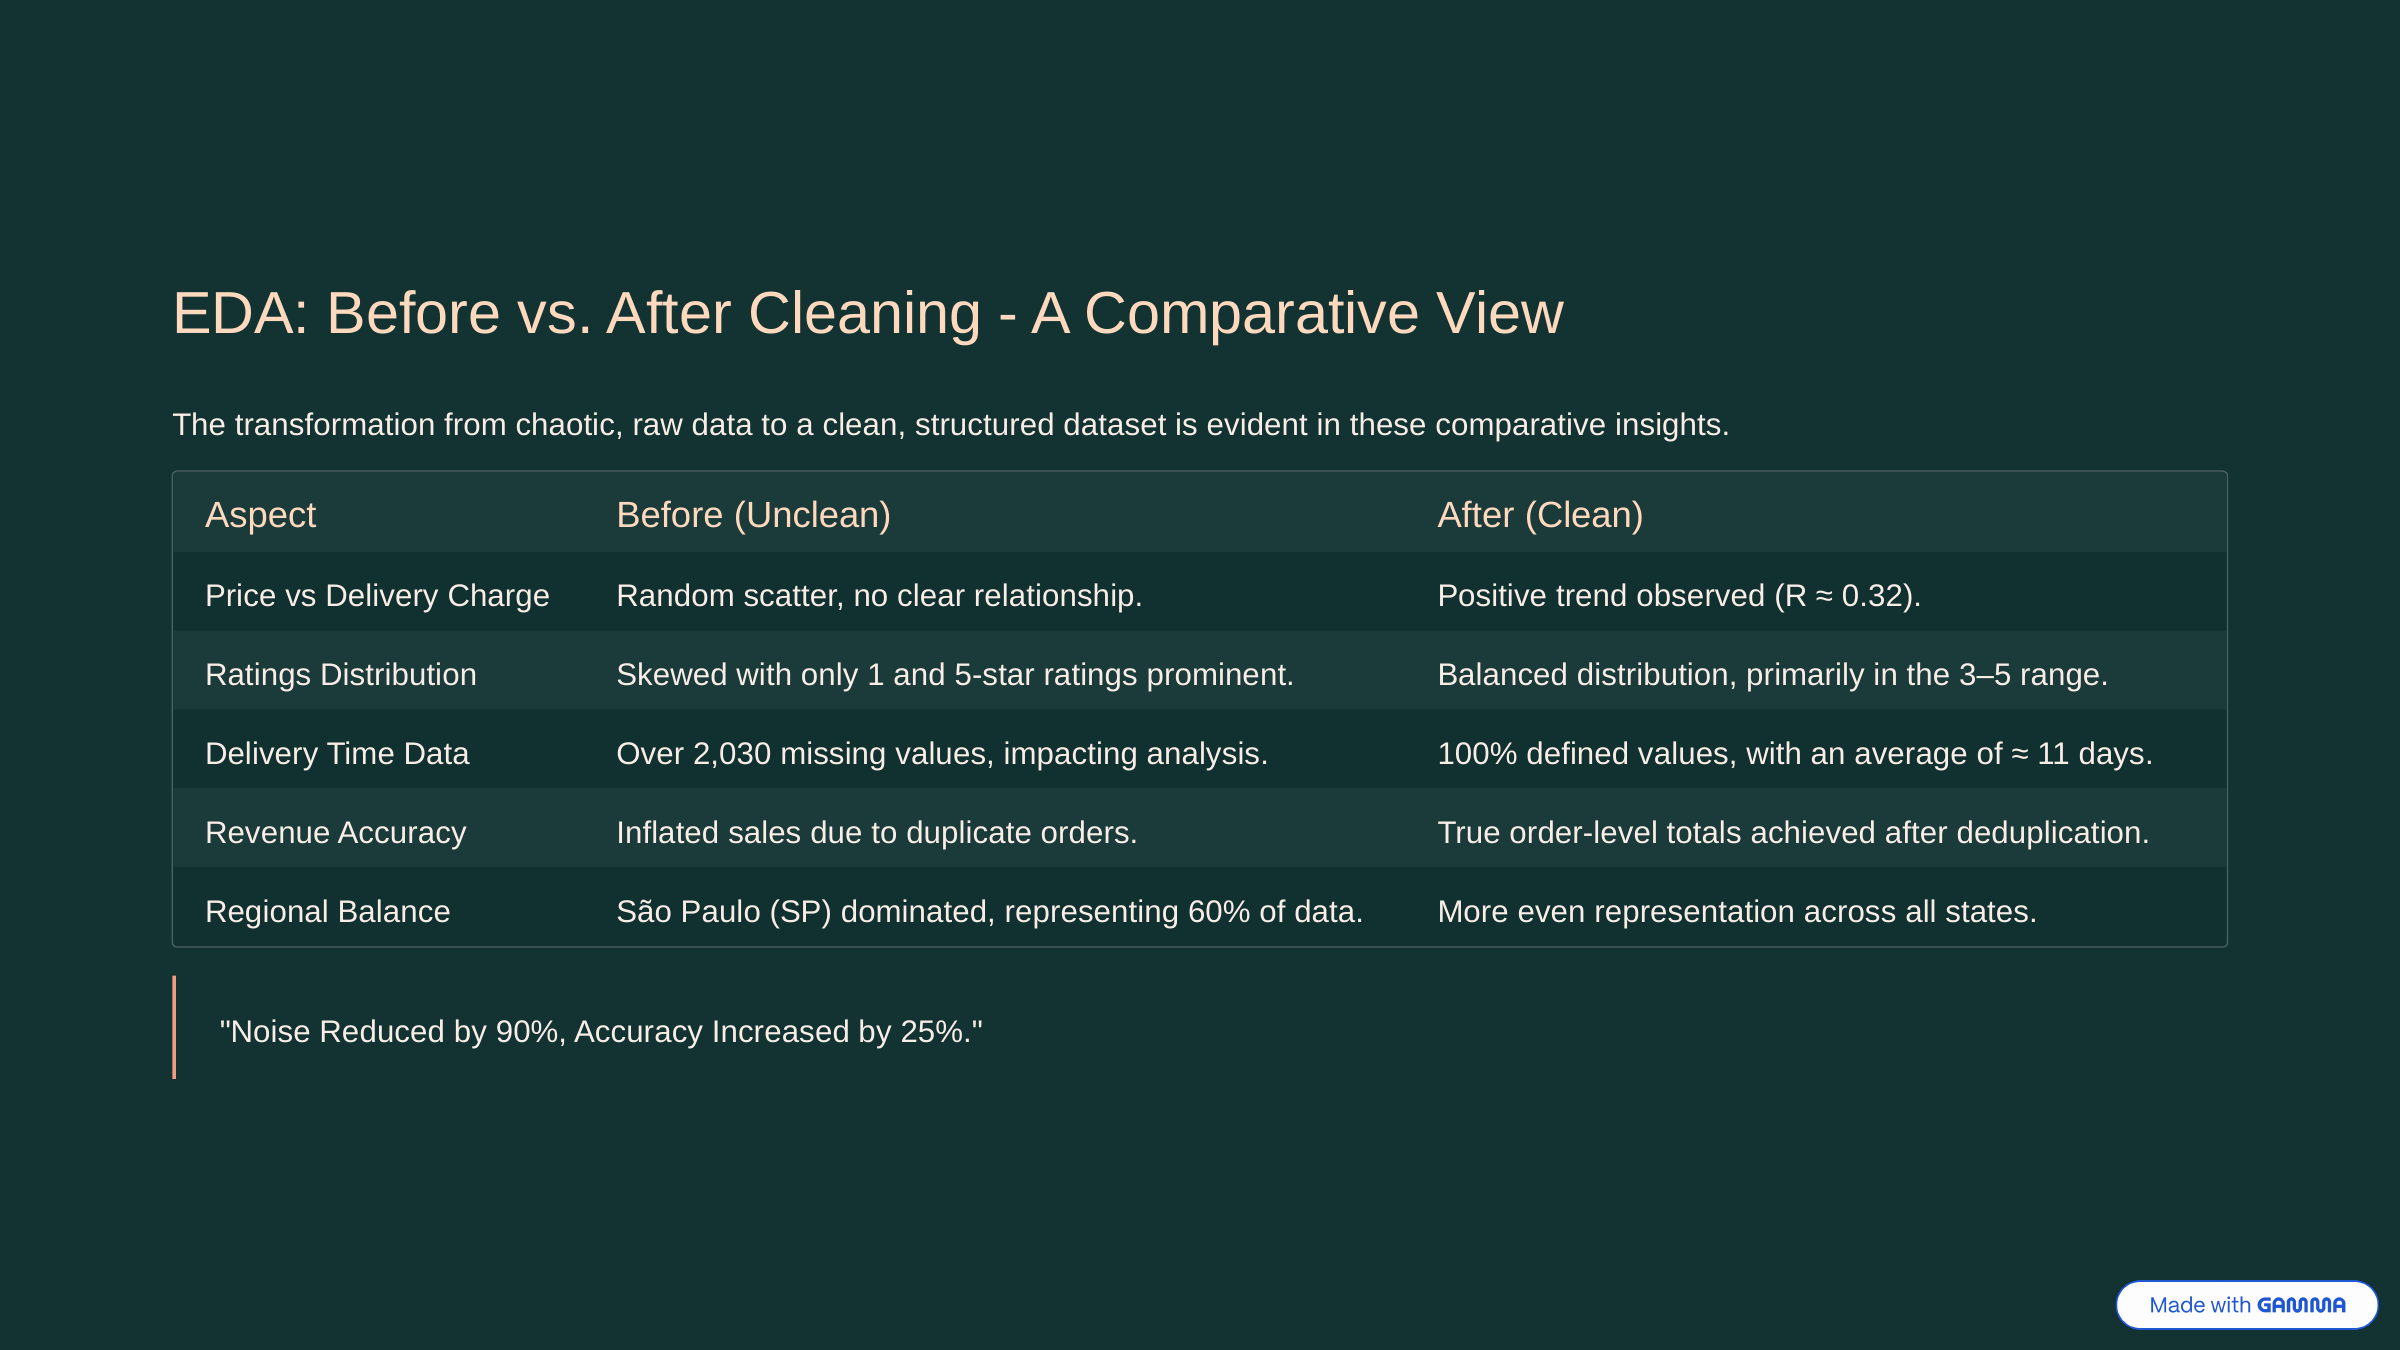

EDA: Before vs. After Cleaning - A Comparative View
The transformation from chaotic, raw data to a clean, structured dataset is evident in these comparative insights.

Aspect
Before (Unclean)
After (Clean)

Price vs Delivery Charge
Random scatter, no clear relationship.
Positive trend observed (R ≈ 0.32).

Ratings Distribution
Skewed with only 1 and 5-star ratings prominent.
Balanced distribution, primarily in the 3–5 range.

Delivery Time Data
Over 2,030 missing values, impacting analysis.
100% defined values, with an average of ≈ 11 days.

Revenue Accuracy
Inflated sales due to duplicate orders.
True order-level totals achieved after deduplication.

Regional Balance
São Paulo (SP) dominated, representing 60% of data.
More even representation across all states.

"Noise Reduced by 90%, Accuracy Increased by 25%."